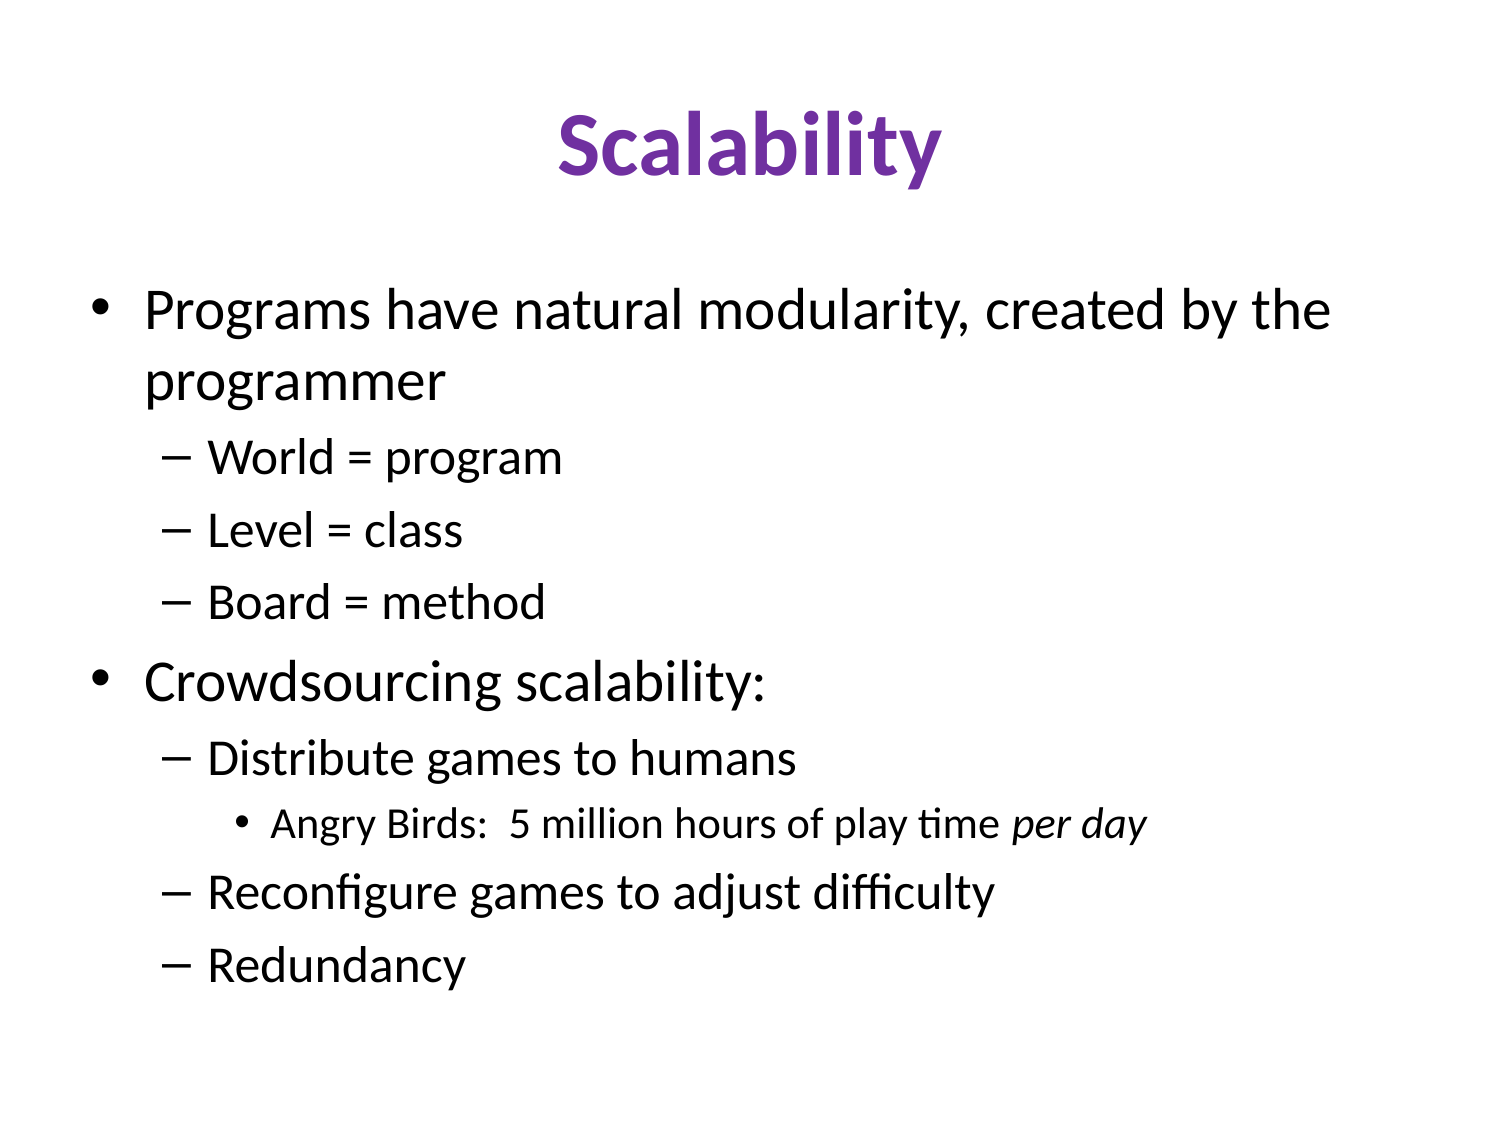

# Scalability
Programs have natural modularity, created by the programmer
World = program
Level = class
Board = method
Crowdsourcing scalability:
Distribute games to humans
Angry Birds:  5 million hours of play time per day
Reconfigure games to adjust difficulty
Redundancy